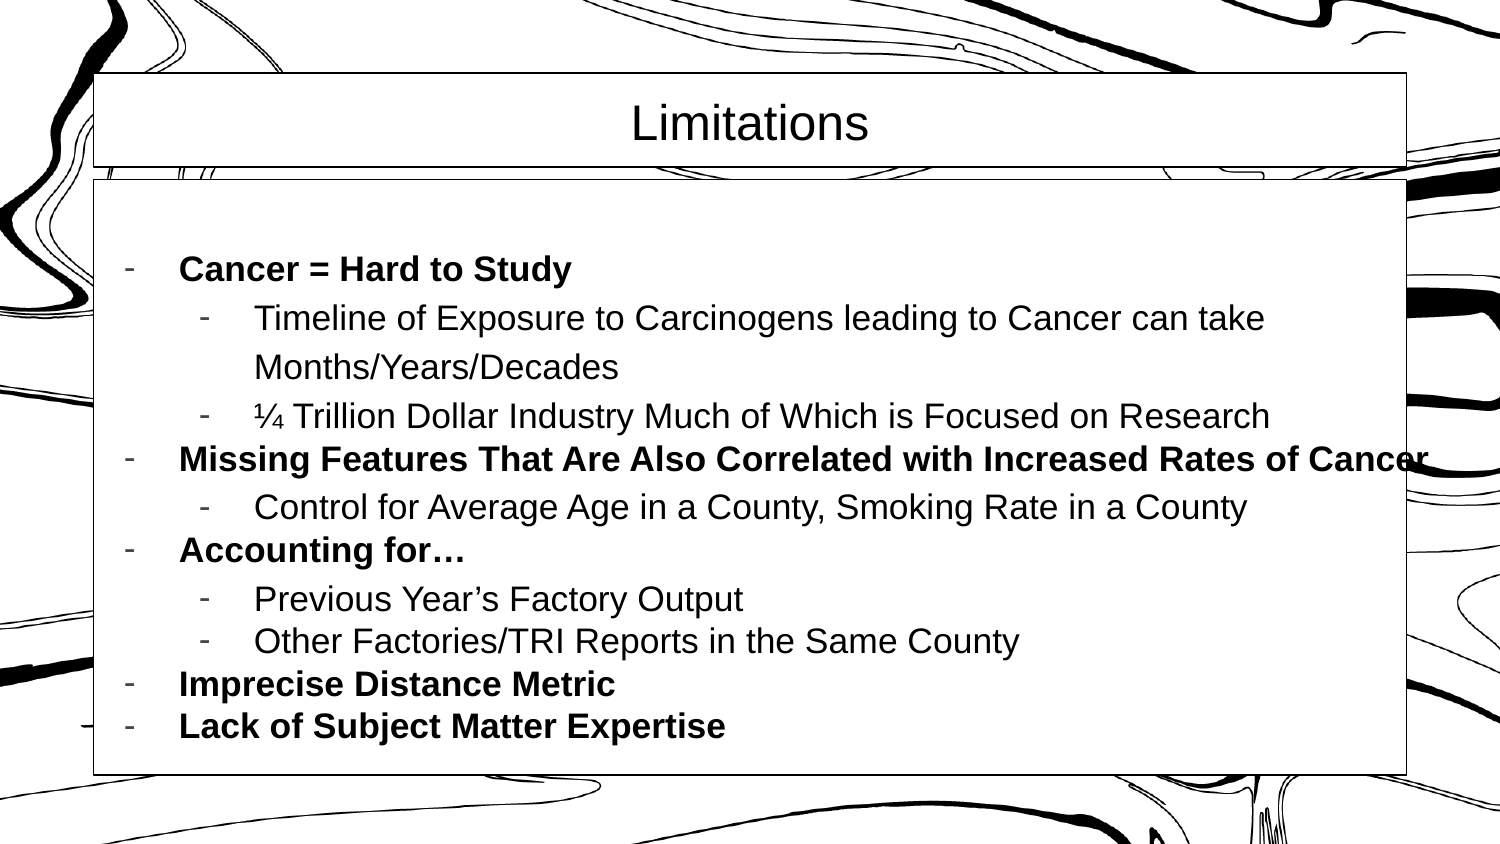

# Limitations
Cancer = Hard to Study
Timeline of Exposure to Carcinogens leading to Cancer can take Months/Years/Decades
¼ Trillion Dollar Industry Much of Which is Focused on Research
Missing Features That Are Also Correlated with Increased Rates of Cancer
Control for Average Age in a County, Smoking Rate in a County
Accounting for…
Previous Year’s Factory Output
Other Factories/TRI Reports in the Same County
Imprecise Distance Metric
Lack of Subject Matter Expertise